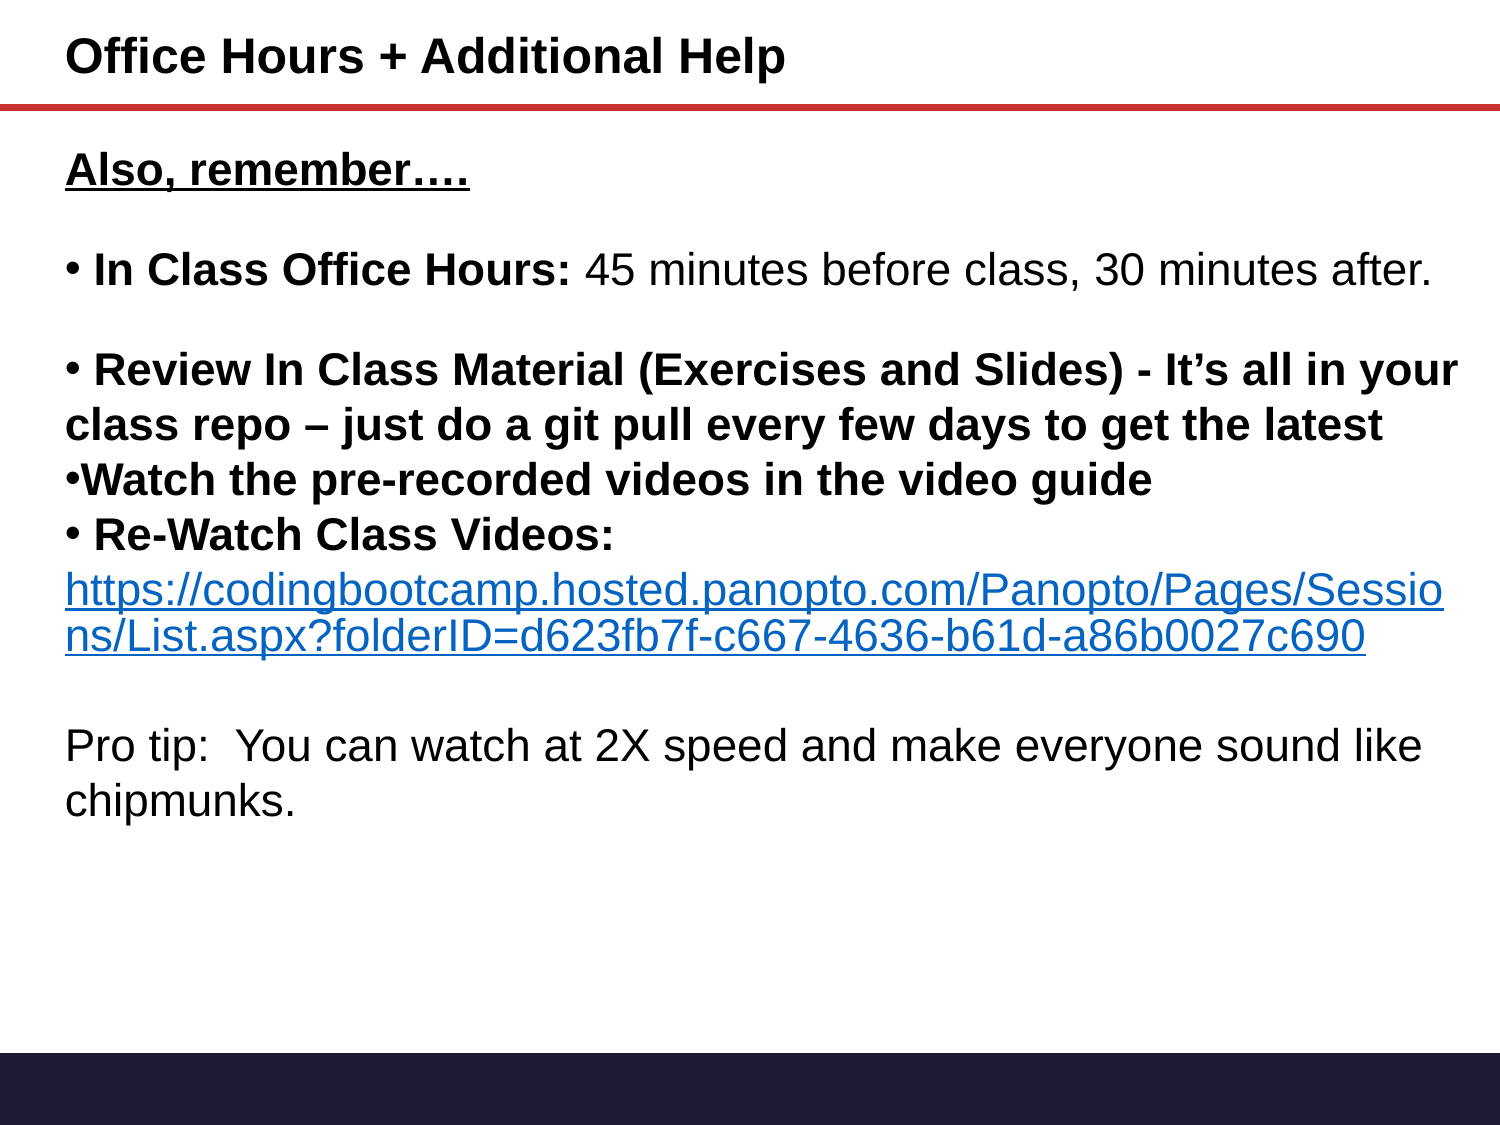

Office Hours + Additional Help
Also, remember….

 In Class Office Hours: 45 minutes before class, 30 minutes after.

 Review In Class Material (Exercises and Slides) - It’s all in your class repo – just do a git pull every few days to get the latest
Watch the pre-recorded videos in the video guide
 Re-Watch Class Videos:
https://codingbootcamp.hosted.panopto.com/Panopto/Pages/Sessions/List.aspx?folderID=d623fb7f-c667-4636-b61d-a86b0027c690

Pro tip:  You can watch at 2X speed and make everyone sound like chipmunks.